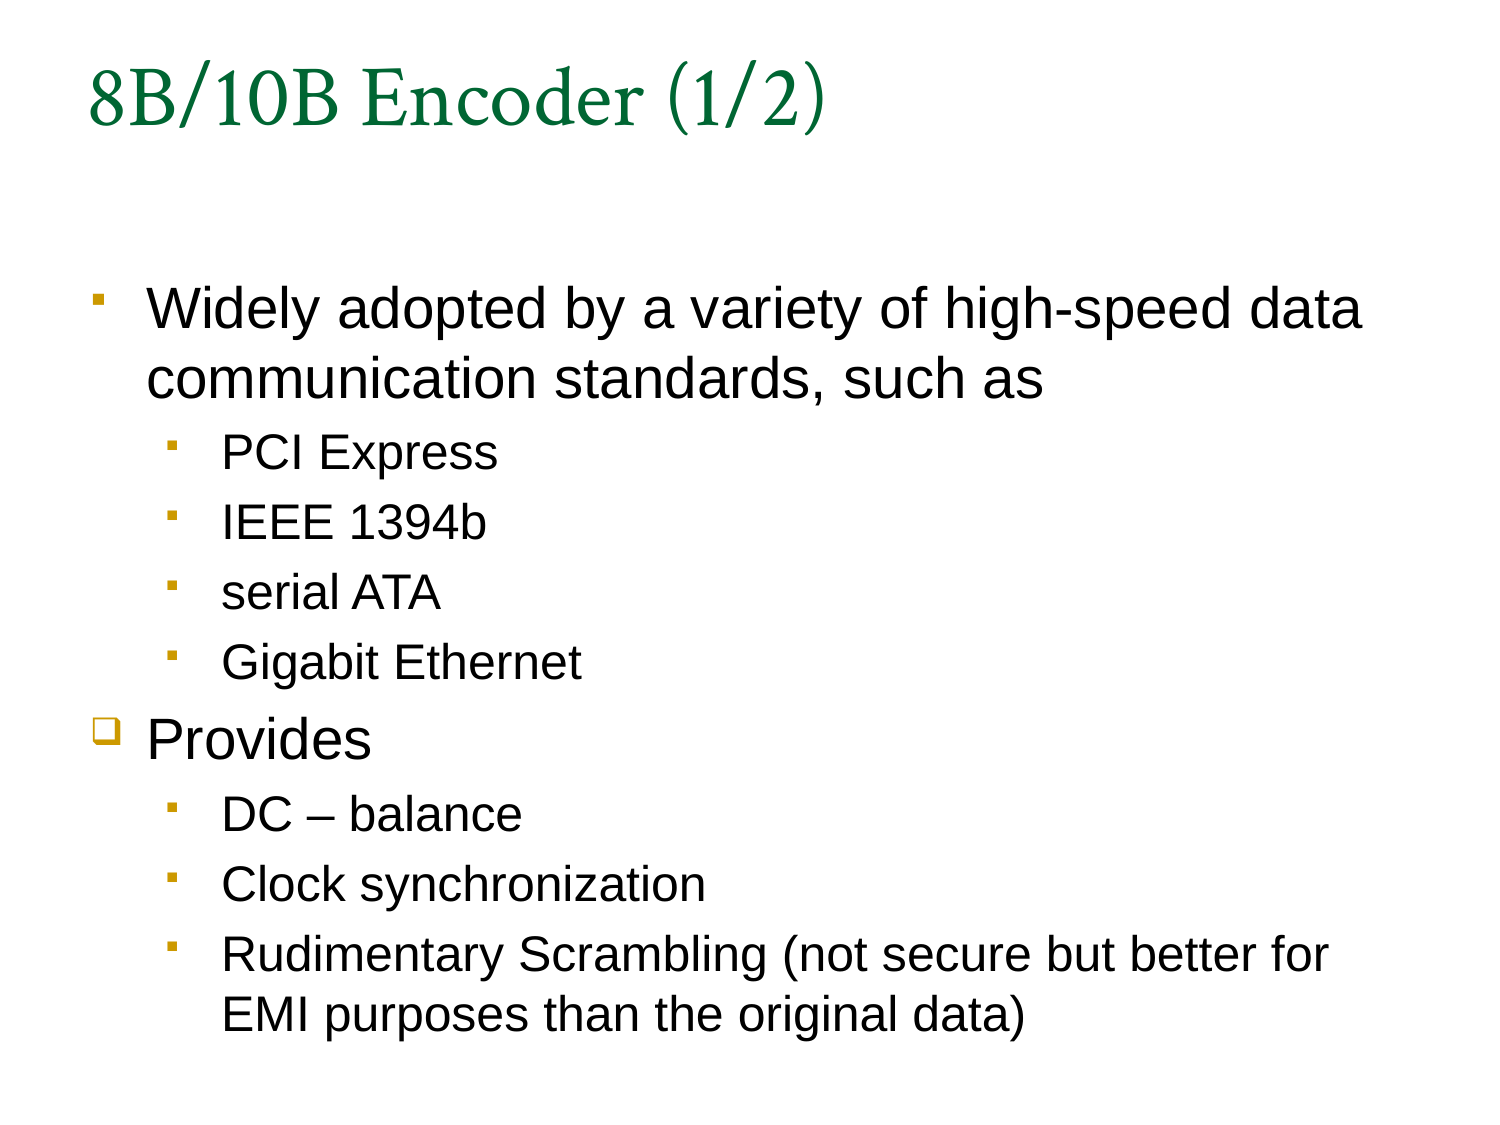

# 8B/10B Encoder (1/2)
Widely adopted by a variety of high-speed data communication standards, such as
PCI Express
IEEE 1394b
serial ATA
Gigabit Ethernet
Provides
DC – balance
Clock synchronization
Rudimentary Scrambling (not secure but better for EMI purposes than the original data)